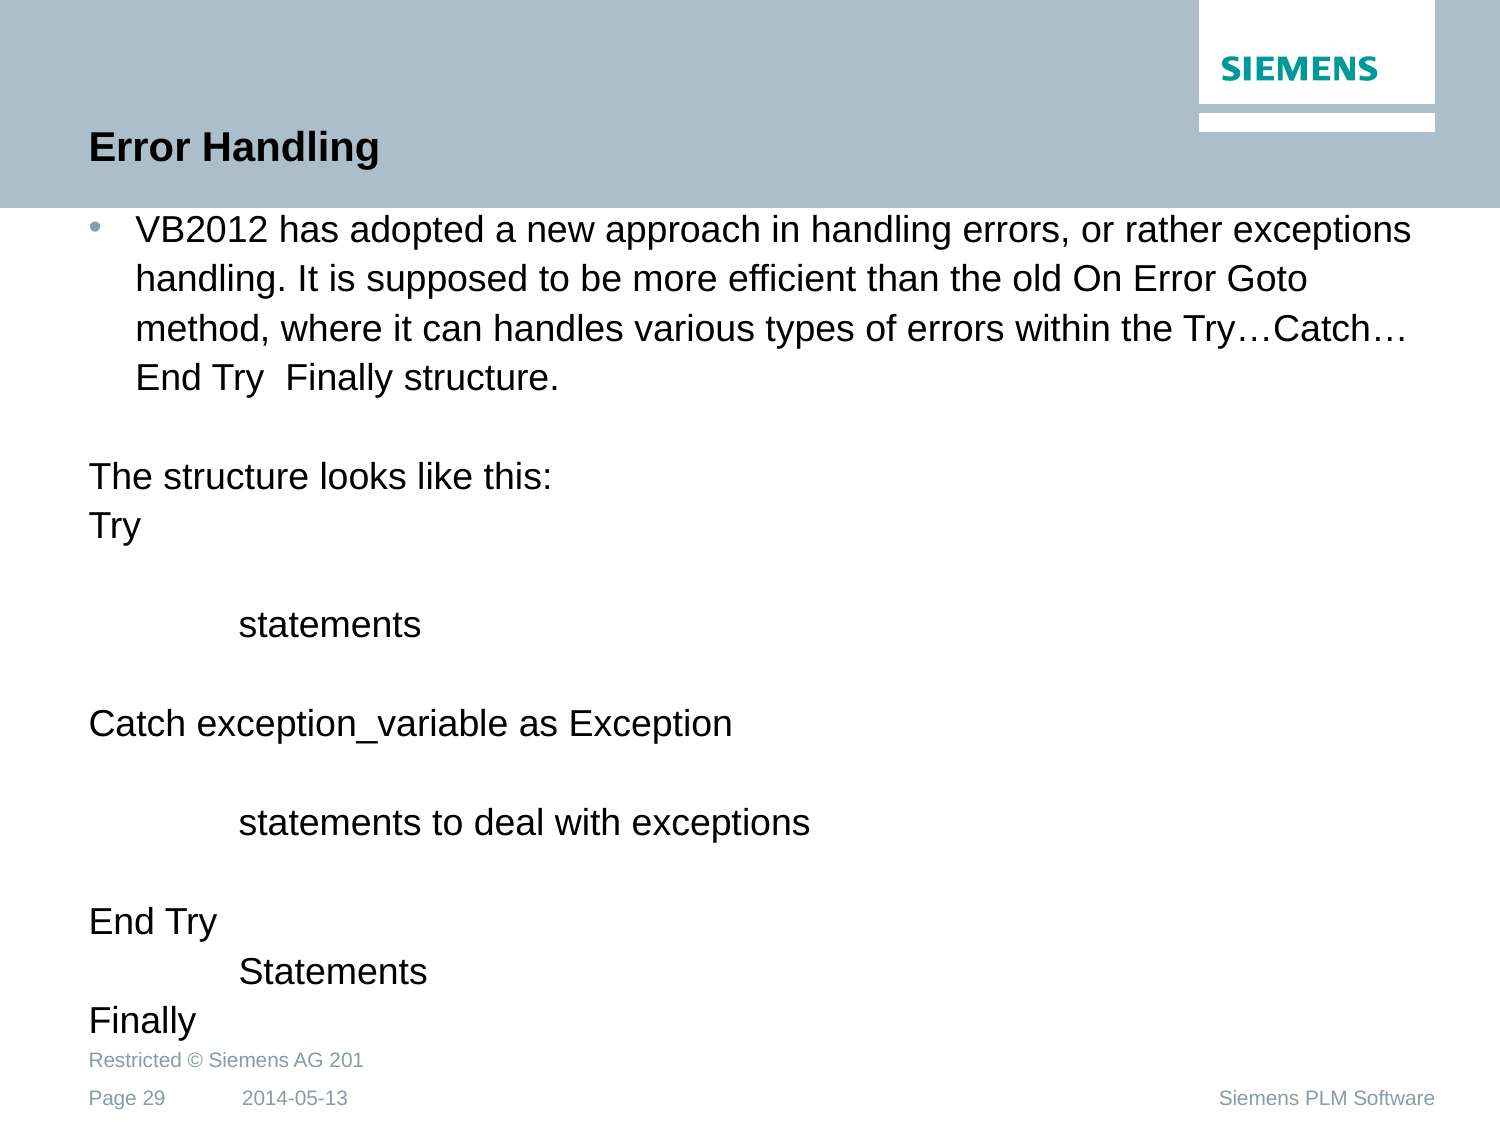

# Error Handling
VB2012 has adopted a new approach in handling errors, or rather exceptions handling. It is supposed to be more efficient than the old On Error Goto method, where it can handles various types of errors within the Try…Catch…End Try  Finally structure.

The structure looks like this:
Try

	statements

Catch exception_variable as Exception

	statements to deal with exceptions

End Try
	Statements
Finally